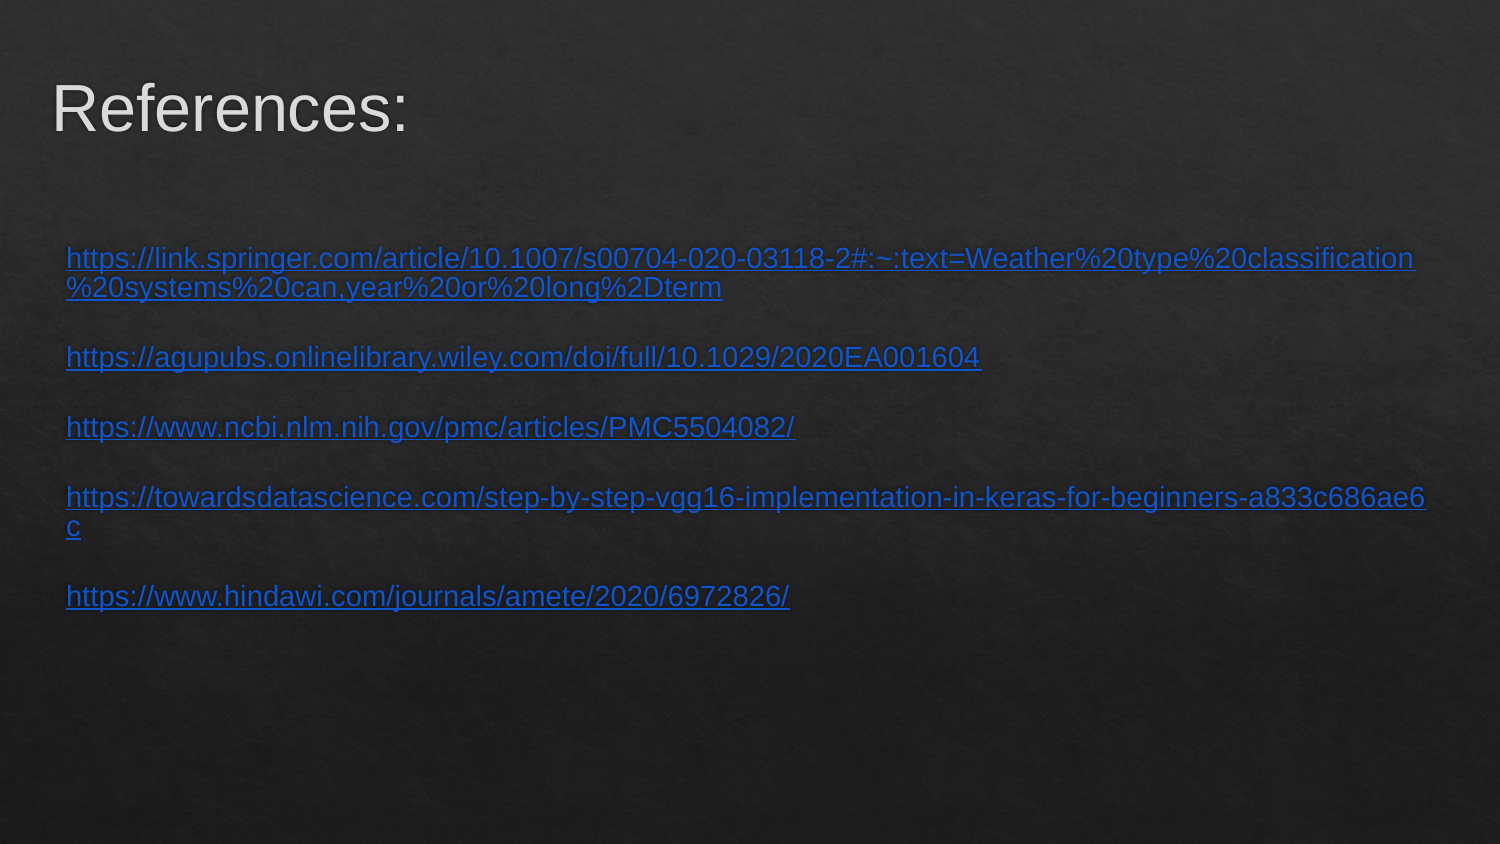

# References:

https://link.springer.com/article/10.1007/s00704-020-03118-2#:~:text=Weather%20type%20classification%20systems%20can,year%20or%20long%2Dterm

https://agupubs.onlinelibrary.wiley.com/doi/full/10.1029/2020EA001604

https://www.ncbi.nlm.nih.gov/pmc/articles/PMC5504082/

https://towardsdatascience.com/step-by-step-vgg16-implementation-in-keras-for-beginners-a833c686ae6c

https://www.hindawi.com/journals/amete/2020/6972826/